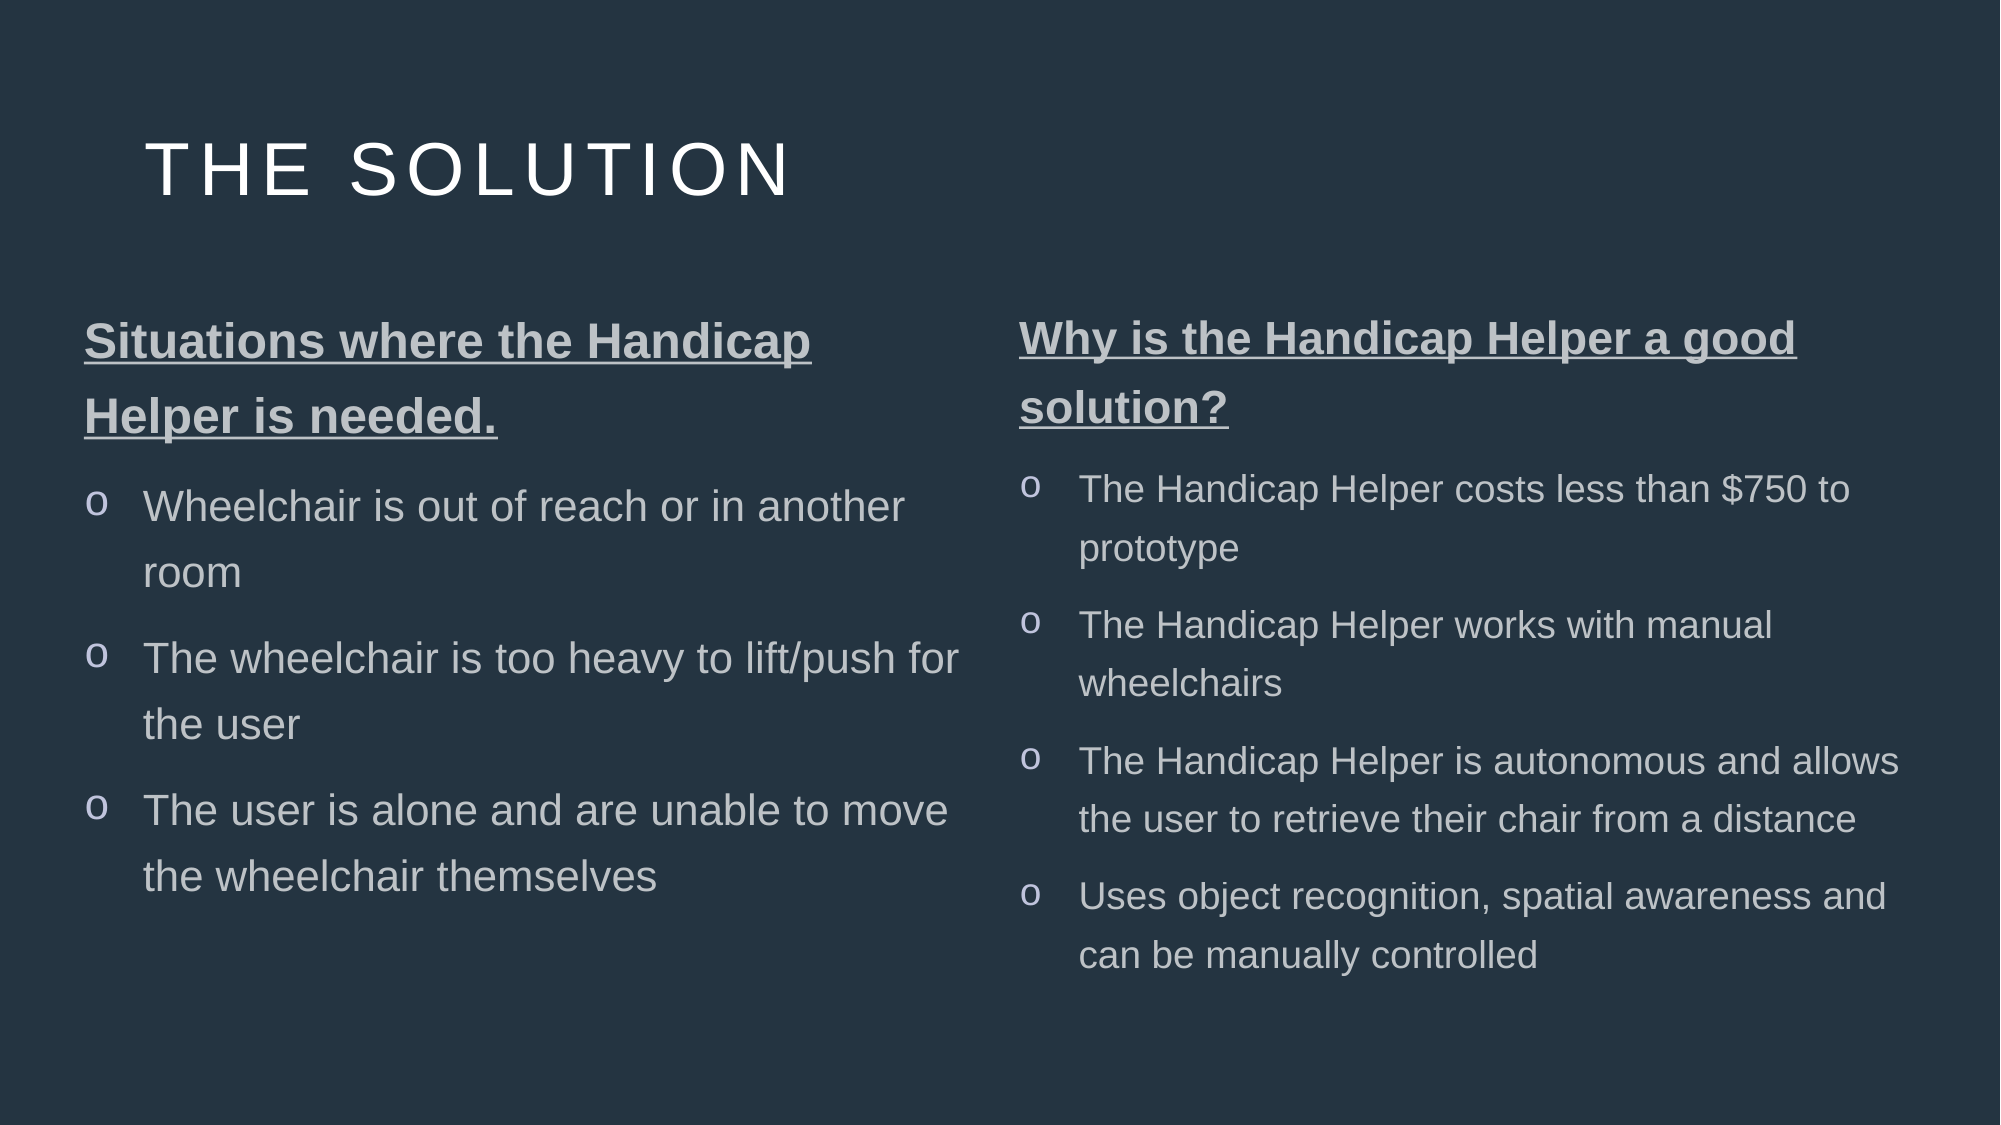

# The solution
Situations where the Handicap Helper is needed.
Wheelchair is out of reach or in another room
The wheelchair is too heavy to lift/push for the user
The user is alone and are unable to move the wheelchair themselves

Why is the Handicap Helper a good solution?
The Handicap Helper costs less than $750 to prototype
The Handicap Helper works with manual wheelchairs
The Handicap Helper is autonomous and allows the user to retrieve their chair from a distance
Uses object recognition, spatial awareness and can be manually controlled